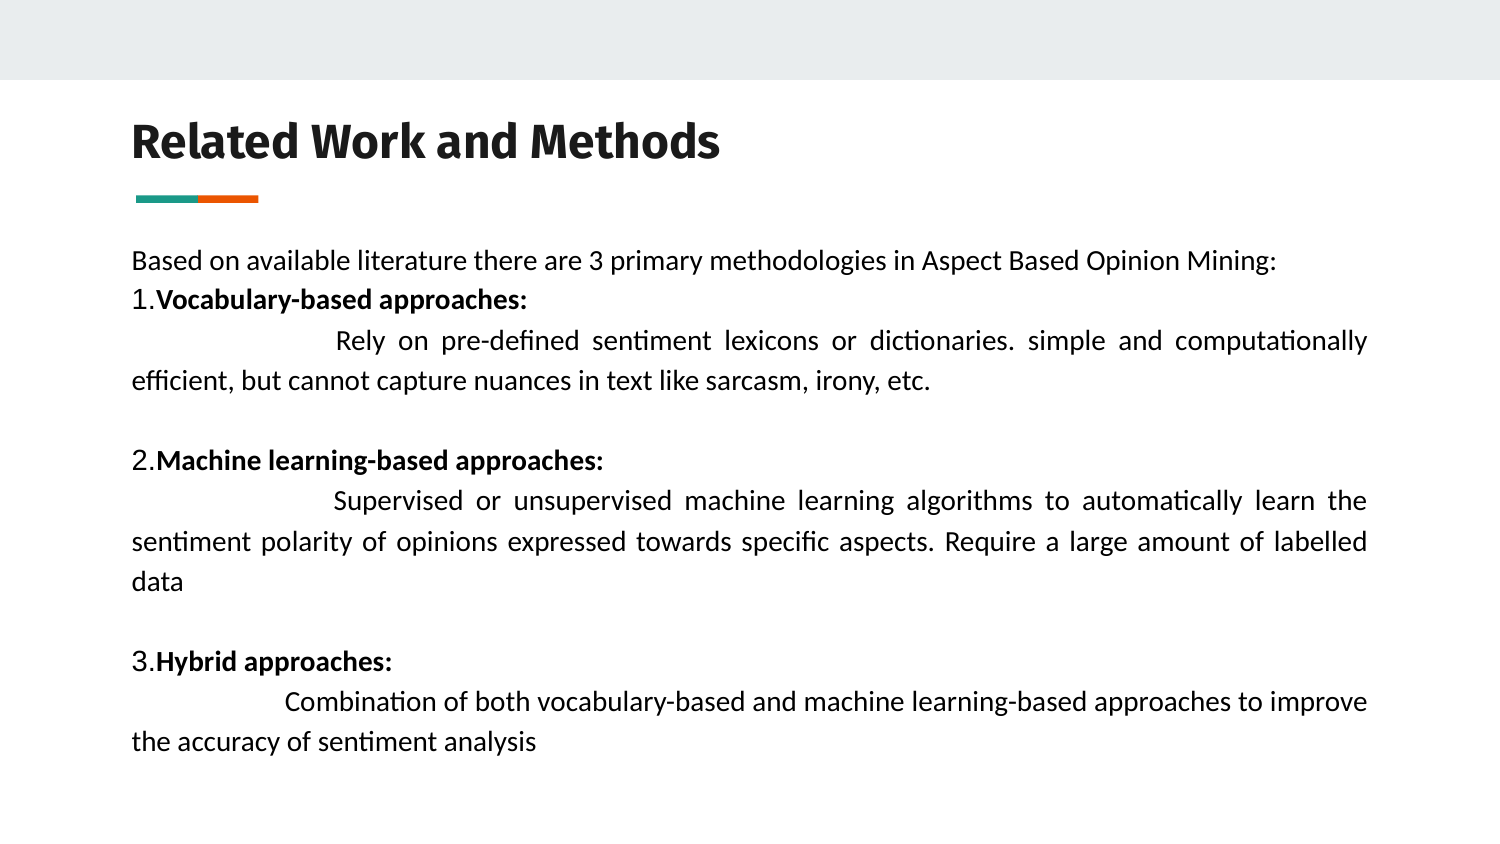

# Related Work and Methods
Based on available literature there are 3 primary methodologies in Aspect Based Opinion Mining:
1.Vocabulary-based approaches:
         	Rely on pre-defined sentiment lexicons or dictionaries. simple and computationally efficient, but cannot capture nuances in text like sarcasm, irony, etc.

2.Machine learning-based approaches:
         	Supervised or unsupervised machine learning algorithms to automatically learn the sentiment polarity of opinions expressed towards specific aspects. Require a large amount of labelled data

3.Hybrid approaches:
         	Combination of both vocabulary-based and machine learning-based approaches to improve the accuracy of sentiment analysis